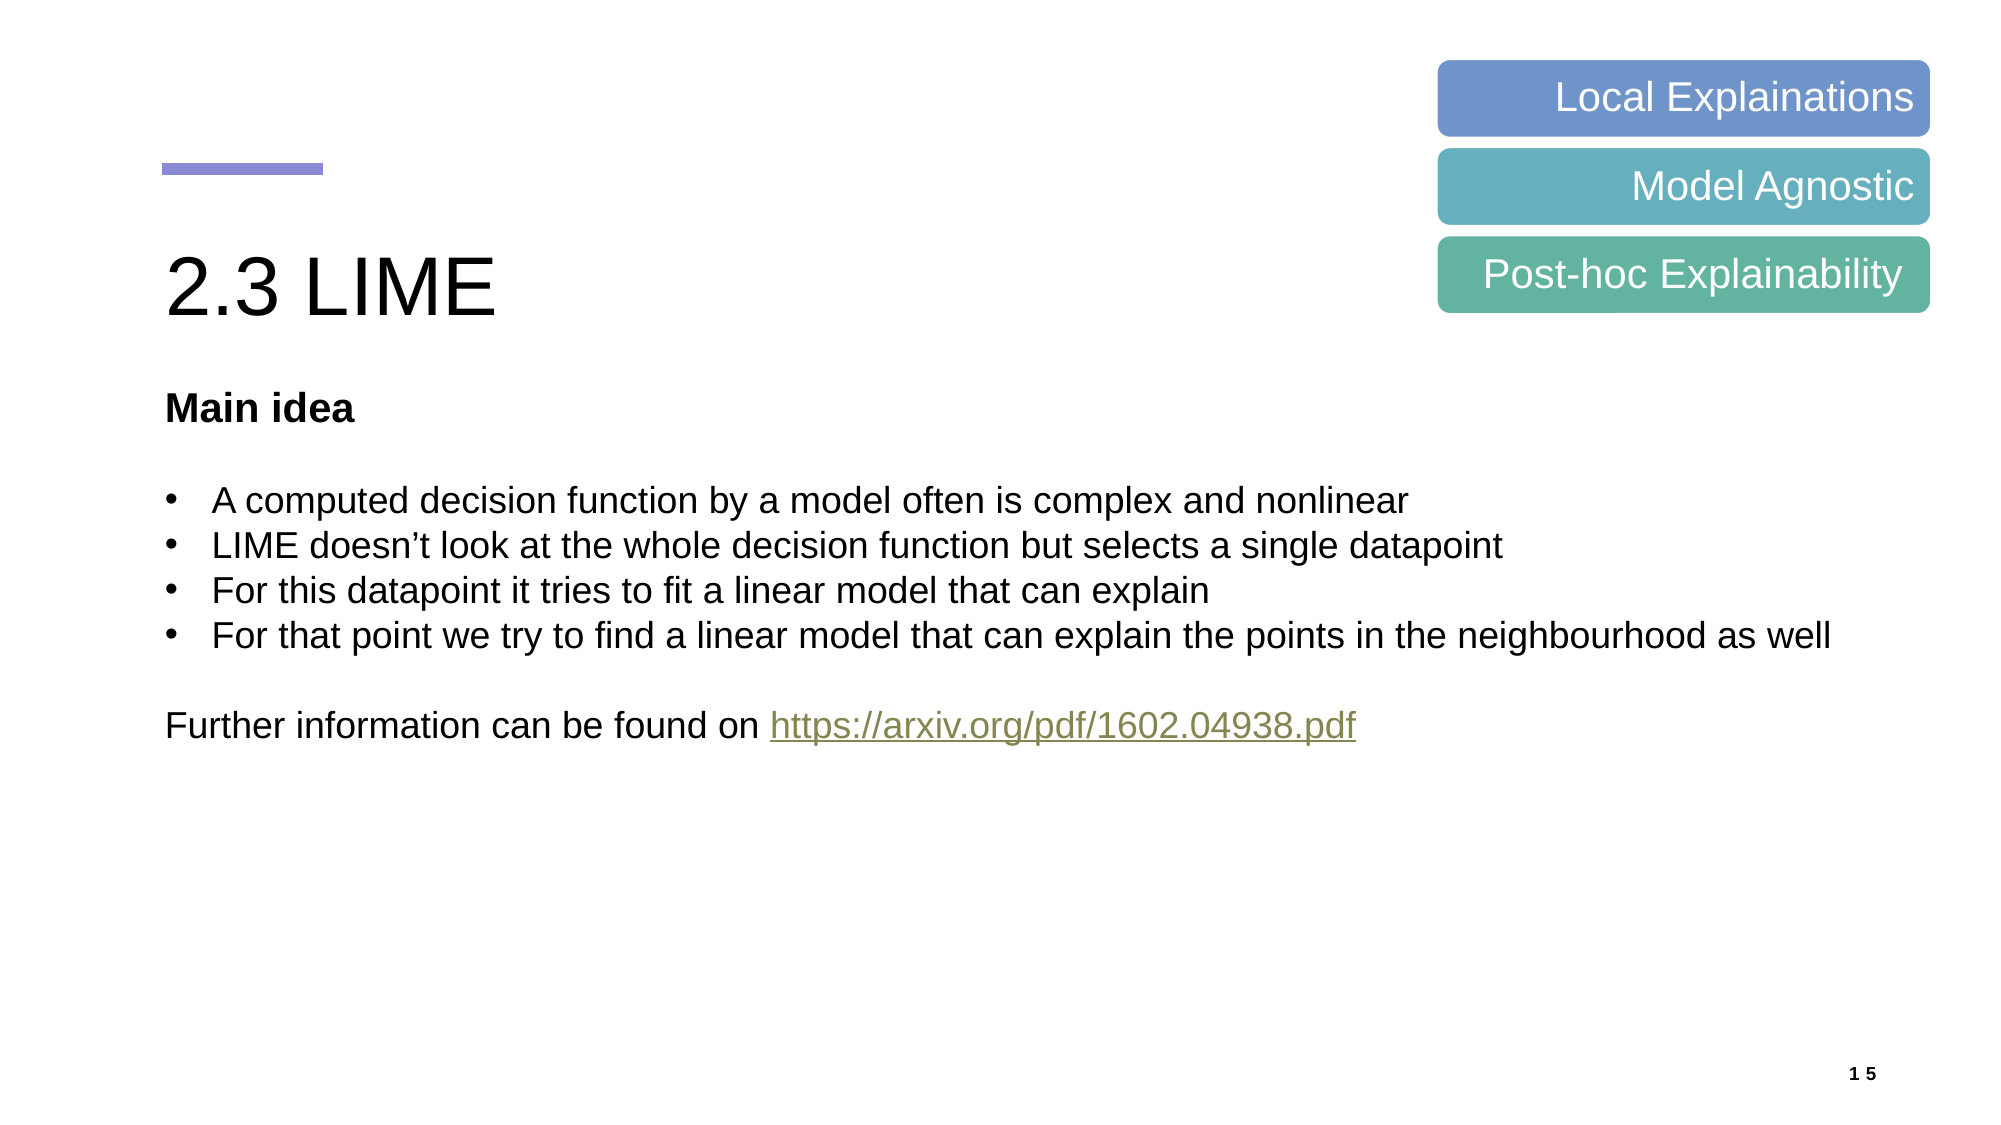

Local Explainations
Model Agnostic
Post-hoc Explainability
# 2.3 LIME
Main idea

A computed decision function by a model often is complex and nonlinear
LIME doesn’t look at the whole decision function but selects a single datapoint
For this datapoint it tries to fit a linear model that can explain
For that point we try to find a linear model that can explain the points in the neighbourhood as well
Further information can be found on https://arxiv.org/pdf/1602.04938.pdf

15